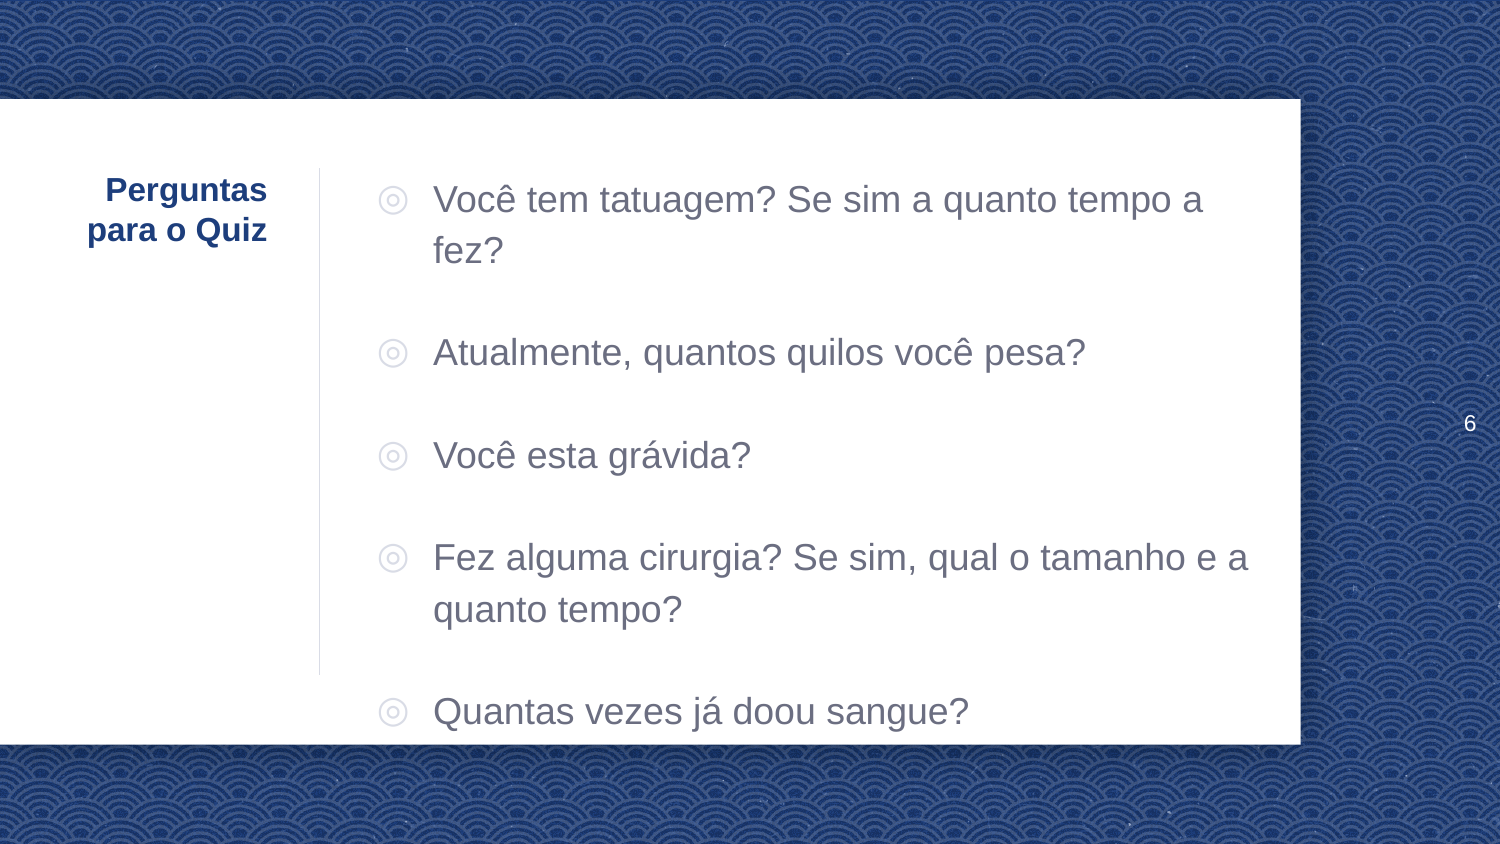

6
# Perguntas para o Quiz
Você tem tatuagem? Se sim a quanto tempo a fez?

Atualmente, quantos quilos você pesa?

Você esta grávida?

Fez alguma cirurgia? Se sim, qual o tamanho e a quanto tempo?

Quantas vezes já doou sangue?